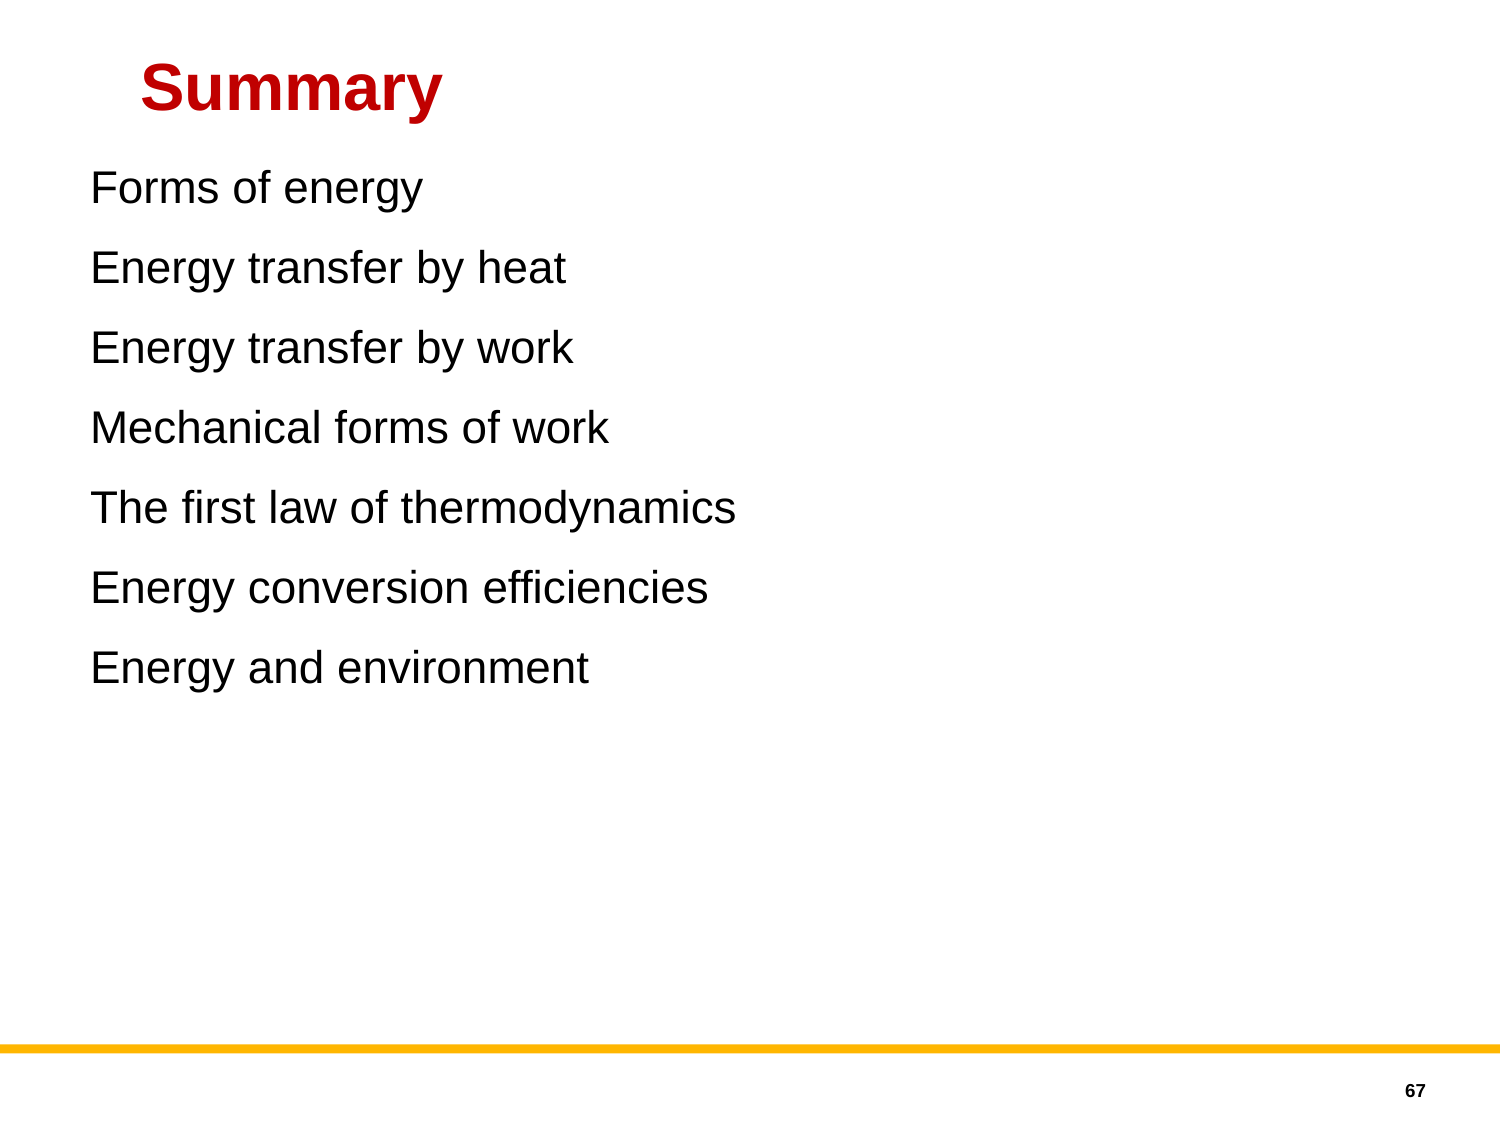

# Summary
Forms of energy
Energy transfer by heat
Energy transfer by work
Mechanical forms of work
The first law of thermodynamics
Energy conversion efficiencies
Energy and environment
67